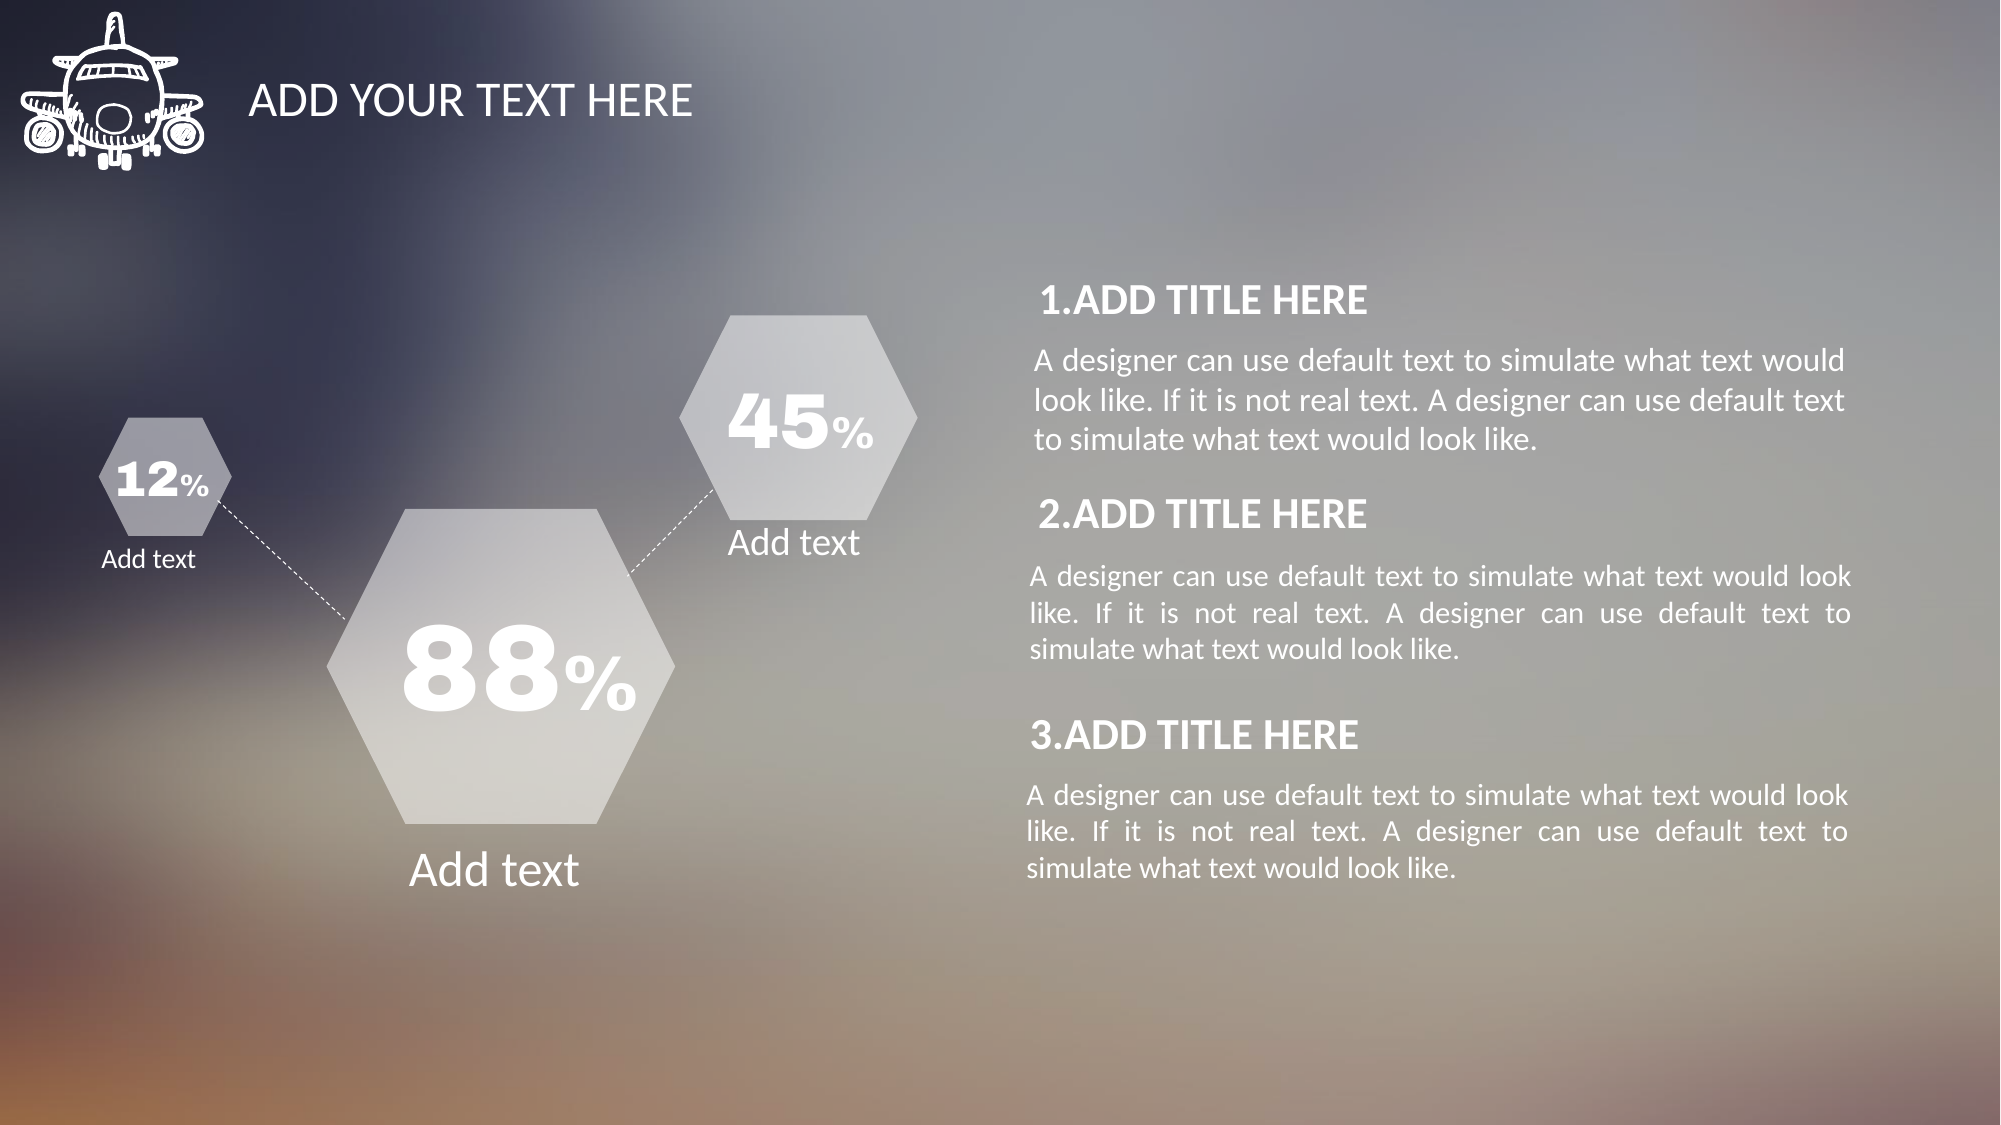

ADD YOUR TEXT HERE
1.ADD TITLE HERE
A designer can use default text to simulate what text would look like. If it is not real text. A designer can use default text to simulate what text would look like.
2.ADD TITLE HERE
A designer can use default text to simulate what text would look like. If it is not real text. A designer can use default text to simulate what text would look like.

3.ADD TITLE HERE
A designer can use default text to simulate what text would look like. If it is not real text. A designer can use default text to simulate what text would look like.

45%

12%

Add text
Add text
88%
Add text